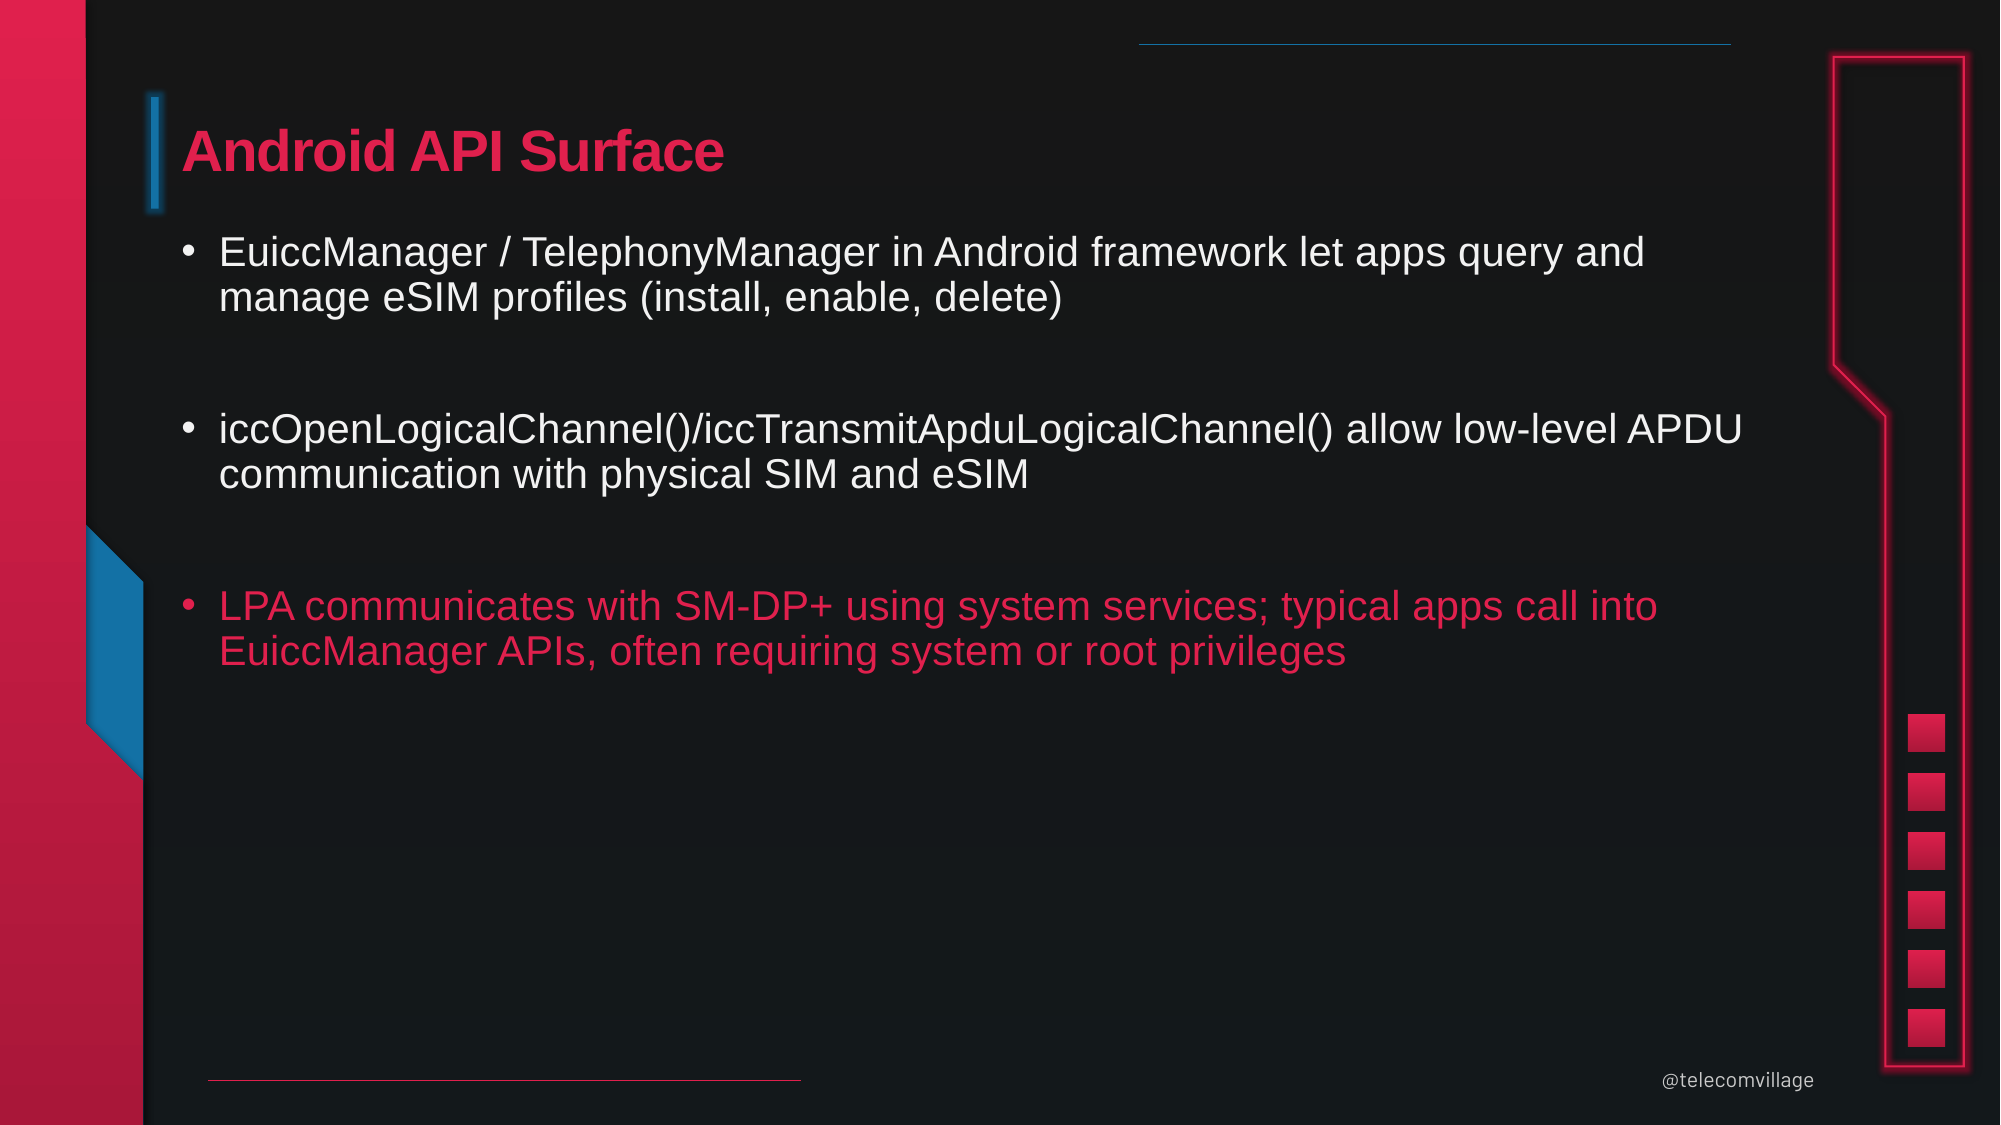

# Android API Surface
EuiccManager / TelephonyManager in Android framework let apps query and manage eSIM profiles (install, enable, delete)

iccOpenLogicalChannel()/iccTransmitApduLogicalChannel() allow low-level APDU communication with physical SIM and eSIM

LPA communicates with SM-DP+ using system services; typical apps call into EuiccManager APIs, often requiring system or root privileges